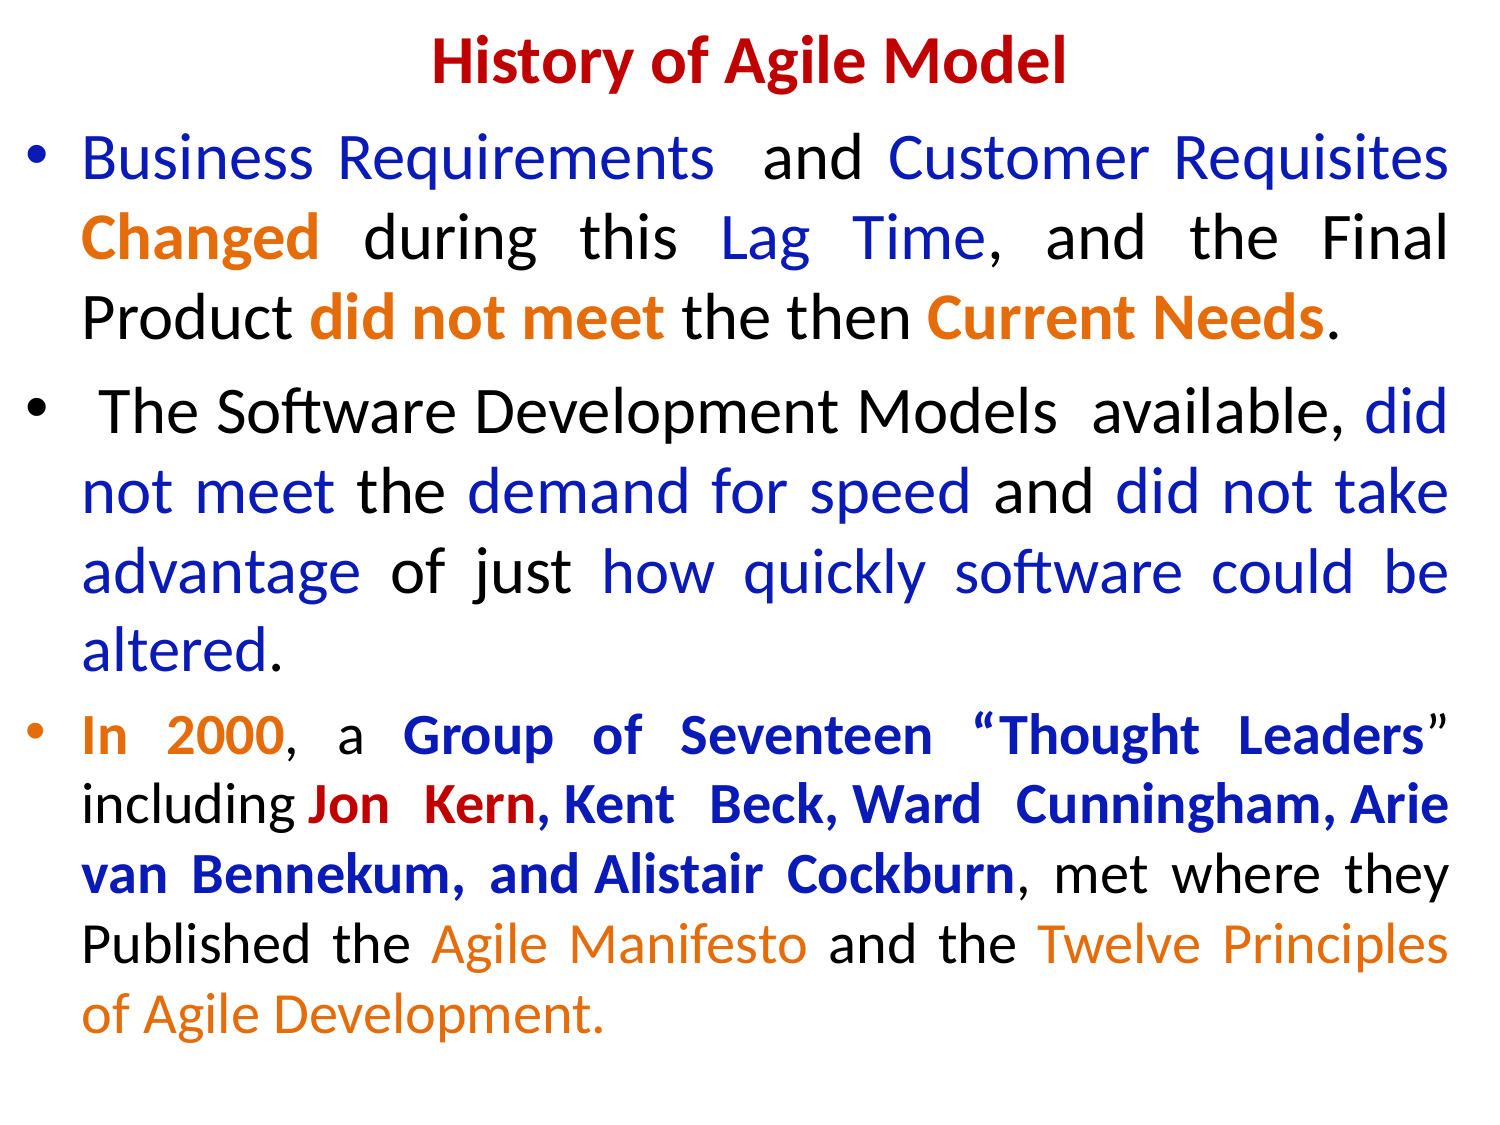

# History of Agile Model
Business Requirements  and Customer Requisites Changed during this Lag Time, and the Final Product did not meet the then Current Needs.
 The Software Development Models  available, did not meet the demand for speed and did not take advantage of just how quickly software could be altered.
In 2000, a Group of Seventeen “Thought Leaders” including Jon Kern, Kent Beck, Ward Cunningham, Arie van Bennekum, and Alistair Cockburn, met where they Published the Agile Manifesto and the Twelve Principles of Agile Development.